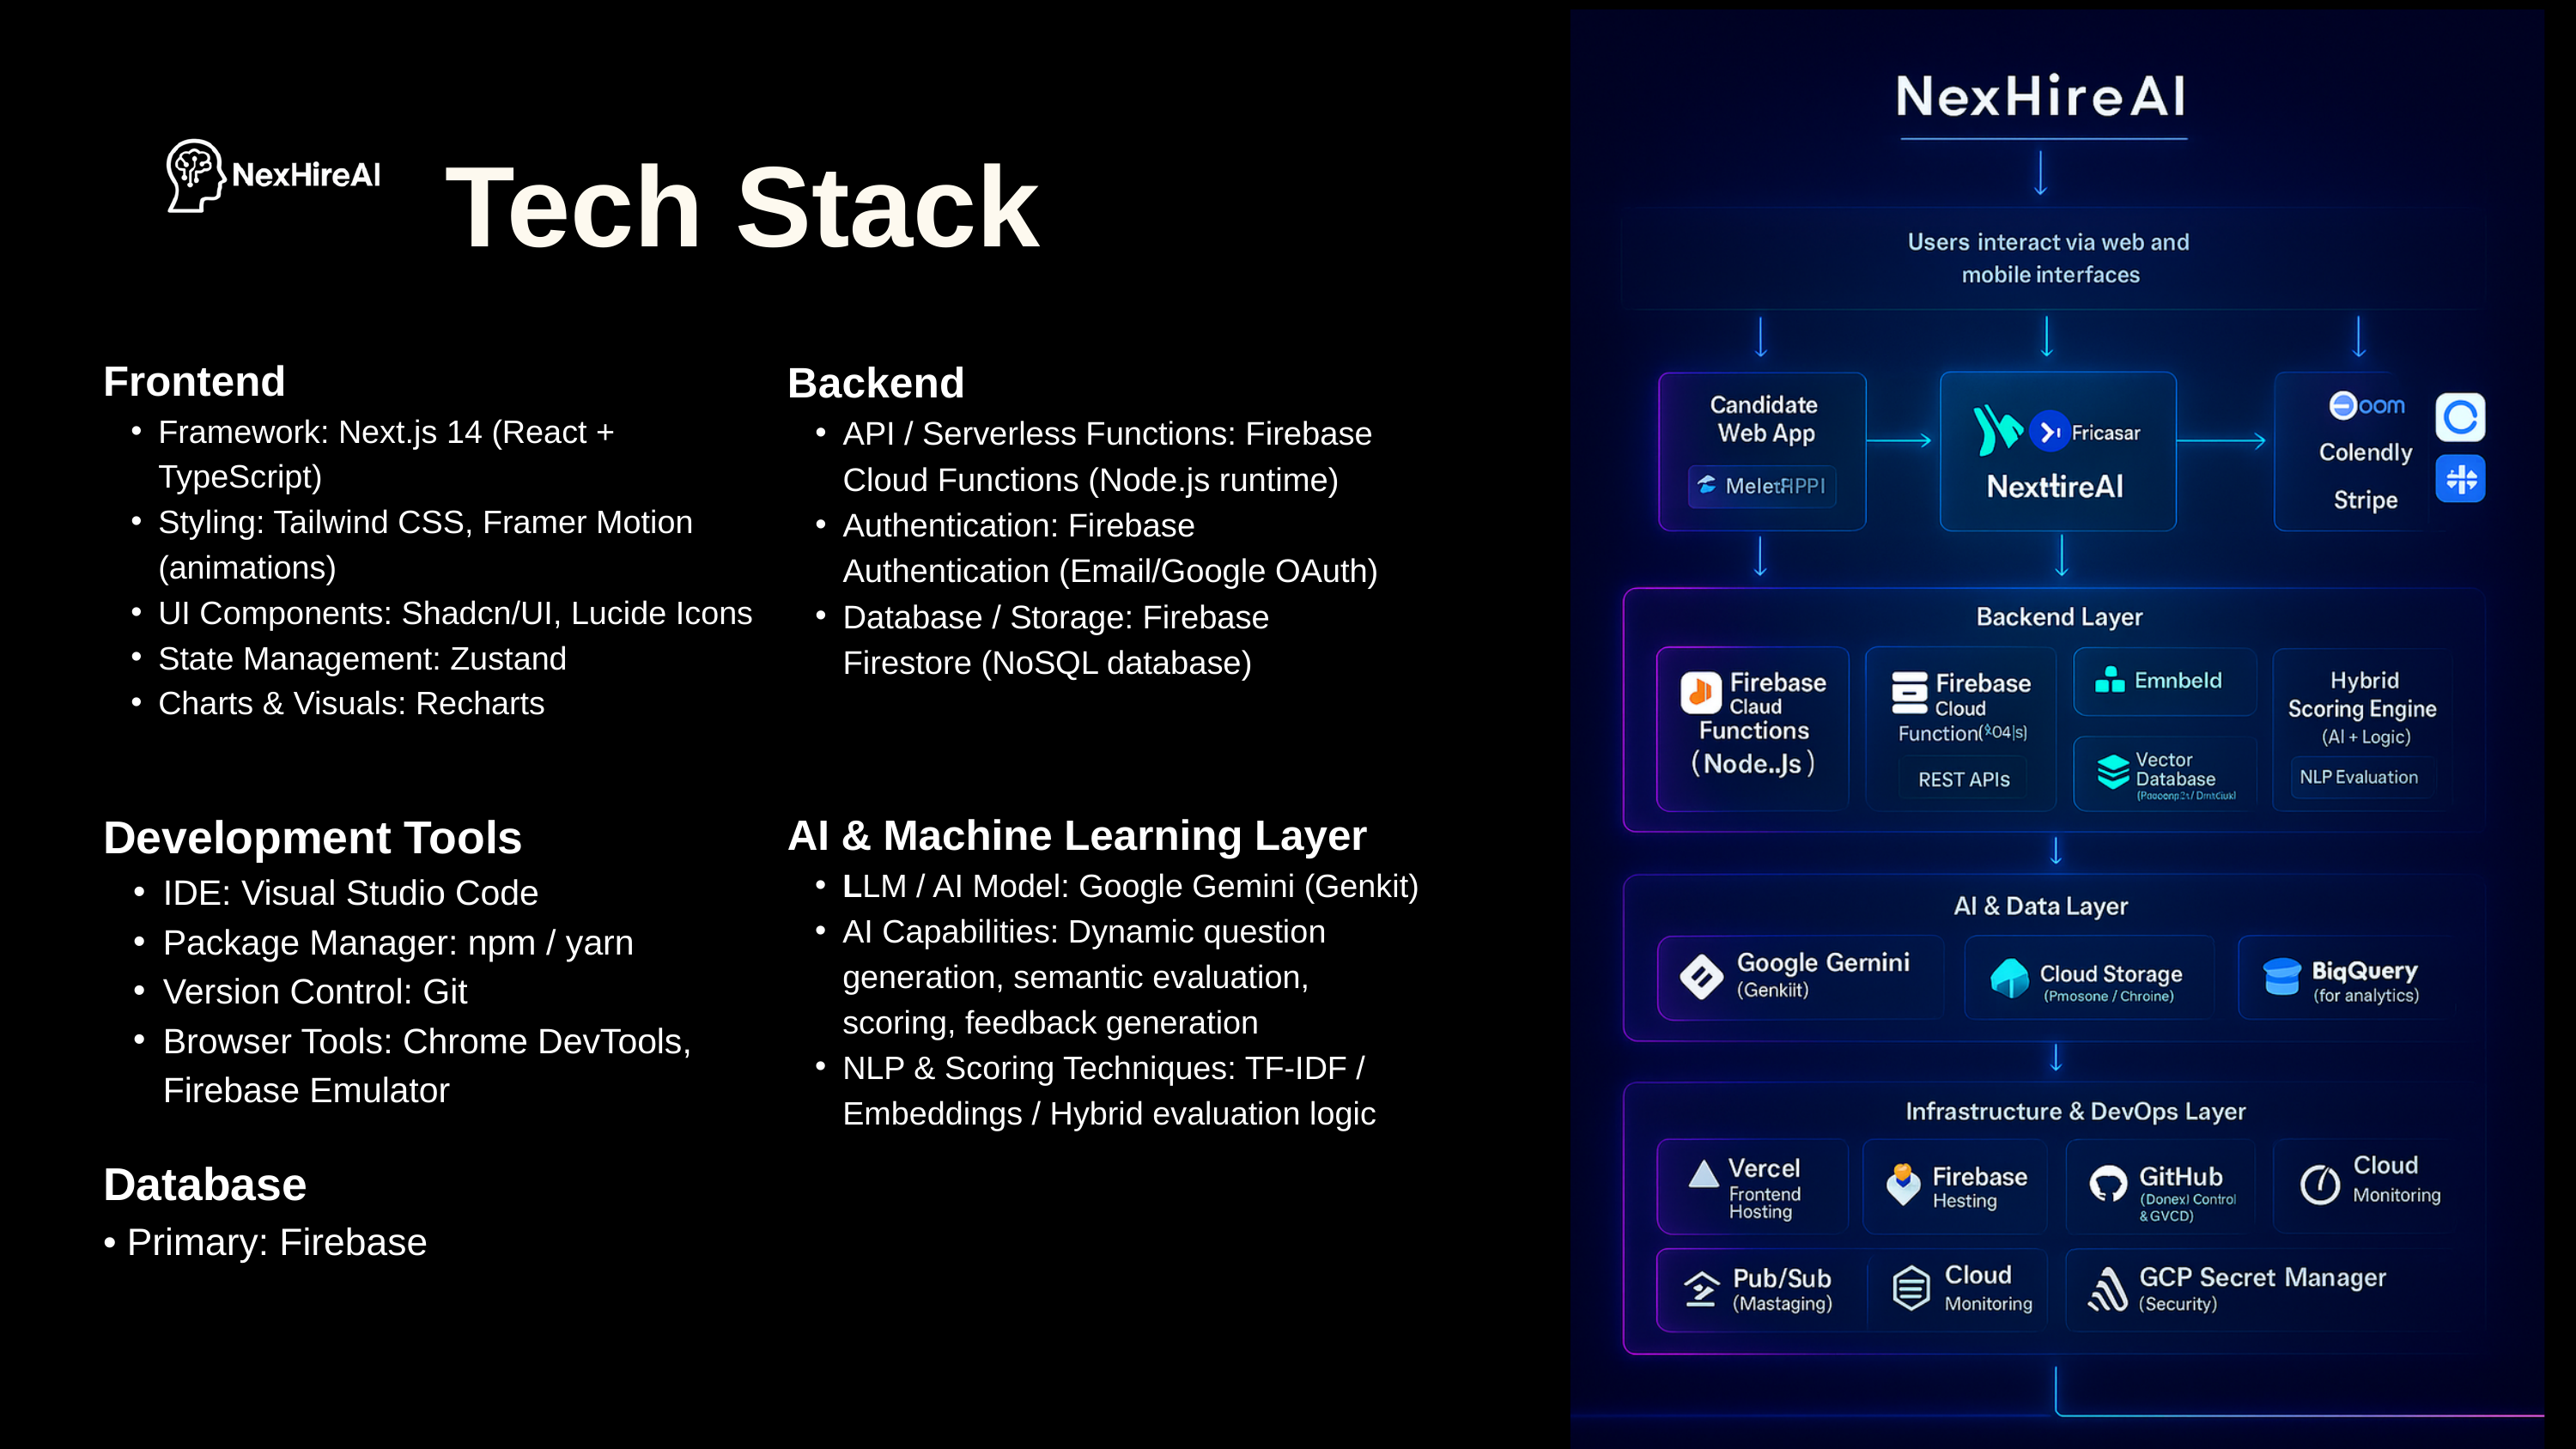

Tech Stack

Frontend
Framework: Next.js 14 (React + TypeScript)
Styling: Tailwind CSS, Framer Motion (animations)
UI Components: Shadcn/UI, Lucide Icons
State Management: Zustand
Charts & Visuals: Recharts

Backend
API / Serverless Functions: Firebase Cloud Functions (Node.js runtime)
Authentication: Firebase Authentication (Email/Google OAuth)
Database / Storage: Firebase Firestore (NoSQL database)

Development Tools
IDE: Visual Studio Code
Package Manager: npm / yarn
Version Control: Git
Browser Tools: Chrome DevTools, Firebase Emulator

AI & Machine Learning Layer
LLM / AI Model: Google Gemini (Genkit)
AI Capabilities: Dynamic question generation, semantic evaluation, scoring, feedback generation
NLP & Scoring Techniques: TF-IDF / Embeddings / Hybrid evaluation logic

Database
• Primary: Firebase